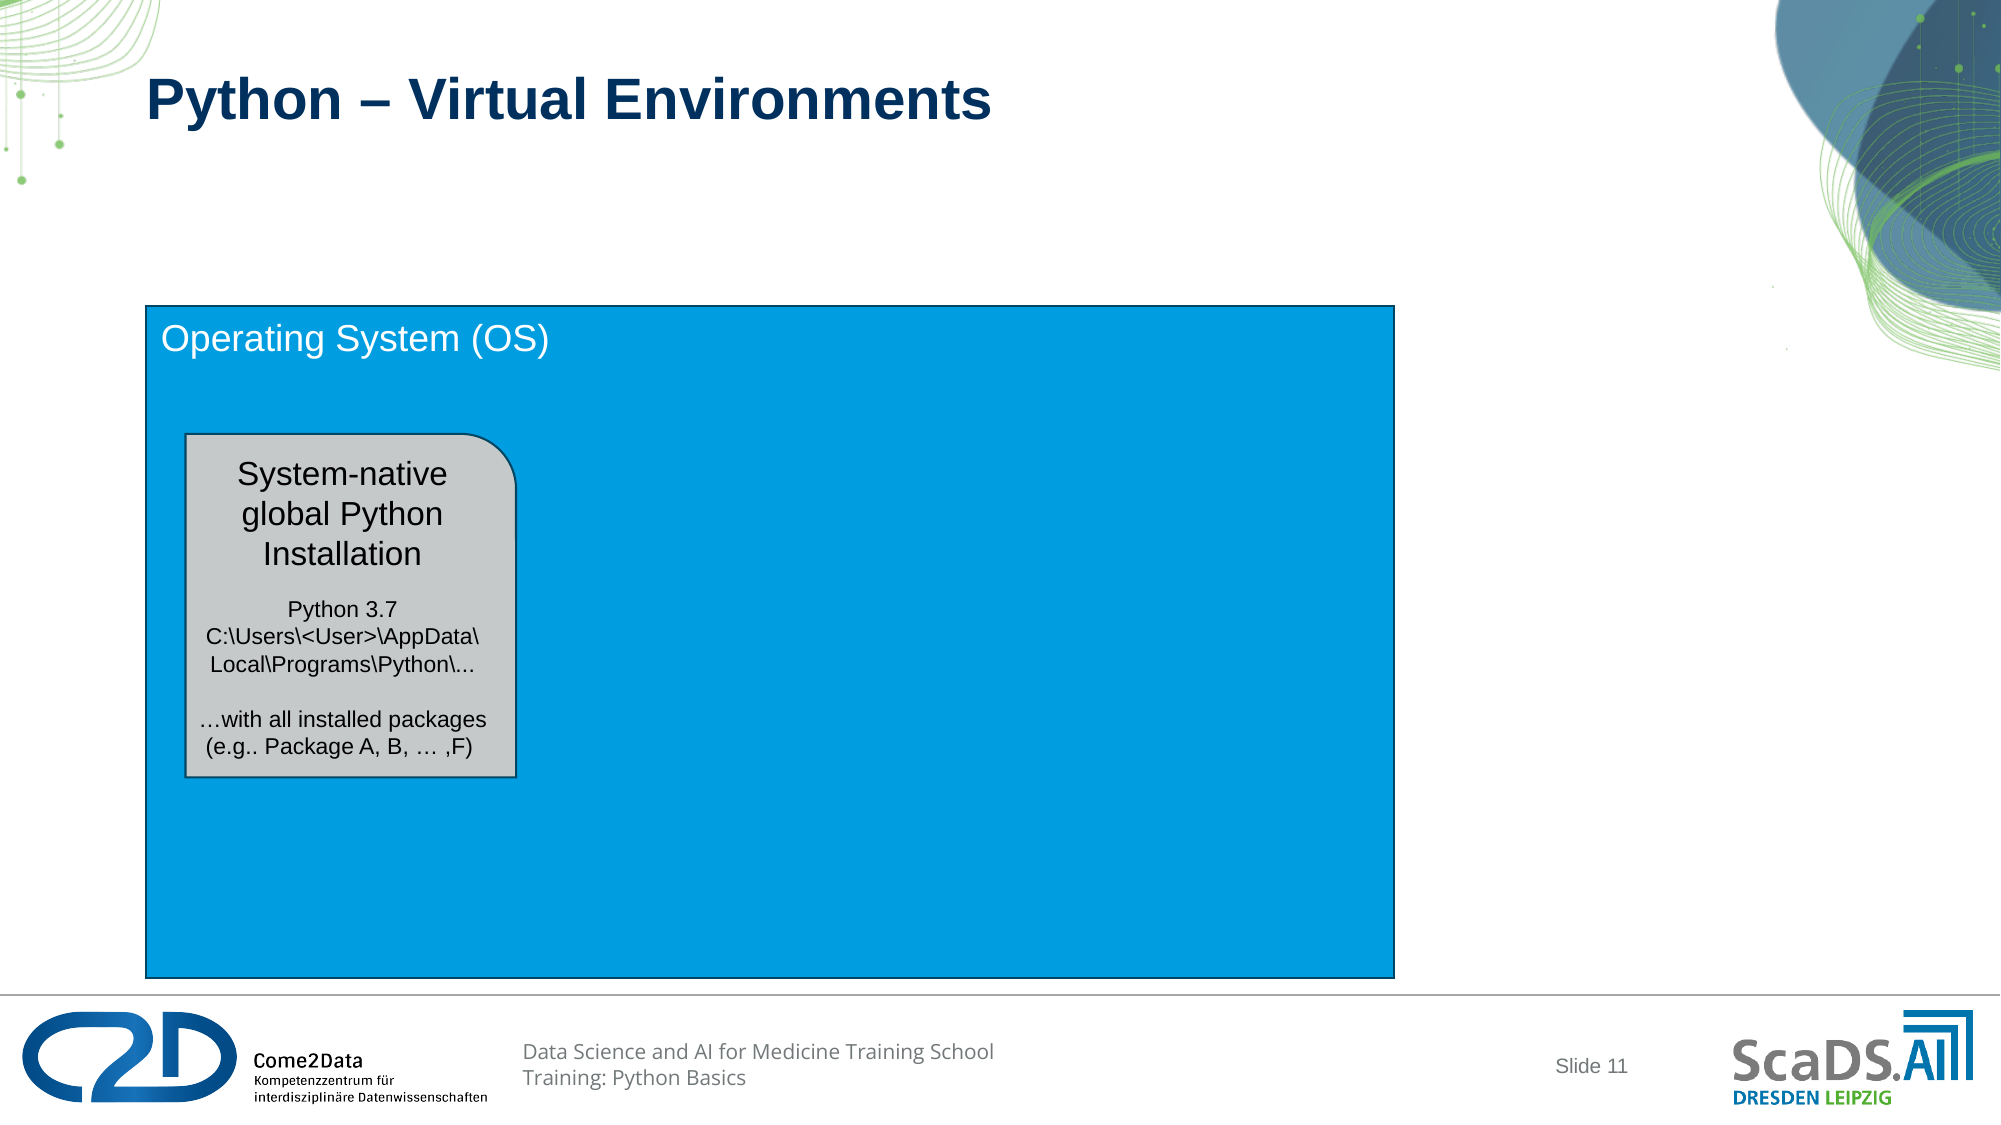

# Python – Virtual Environments
Operating System (OS)
System-native global Python Installation
Python 3.7
C:\Users\<User>\AppData\
Local\Programs\Python\...
…with all installed packages (e.g.. Package A, B, … ,F)